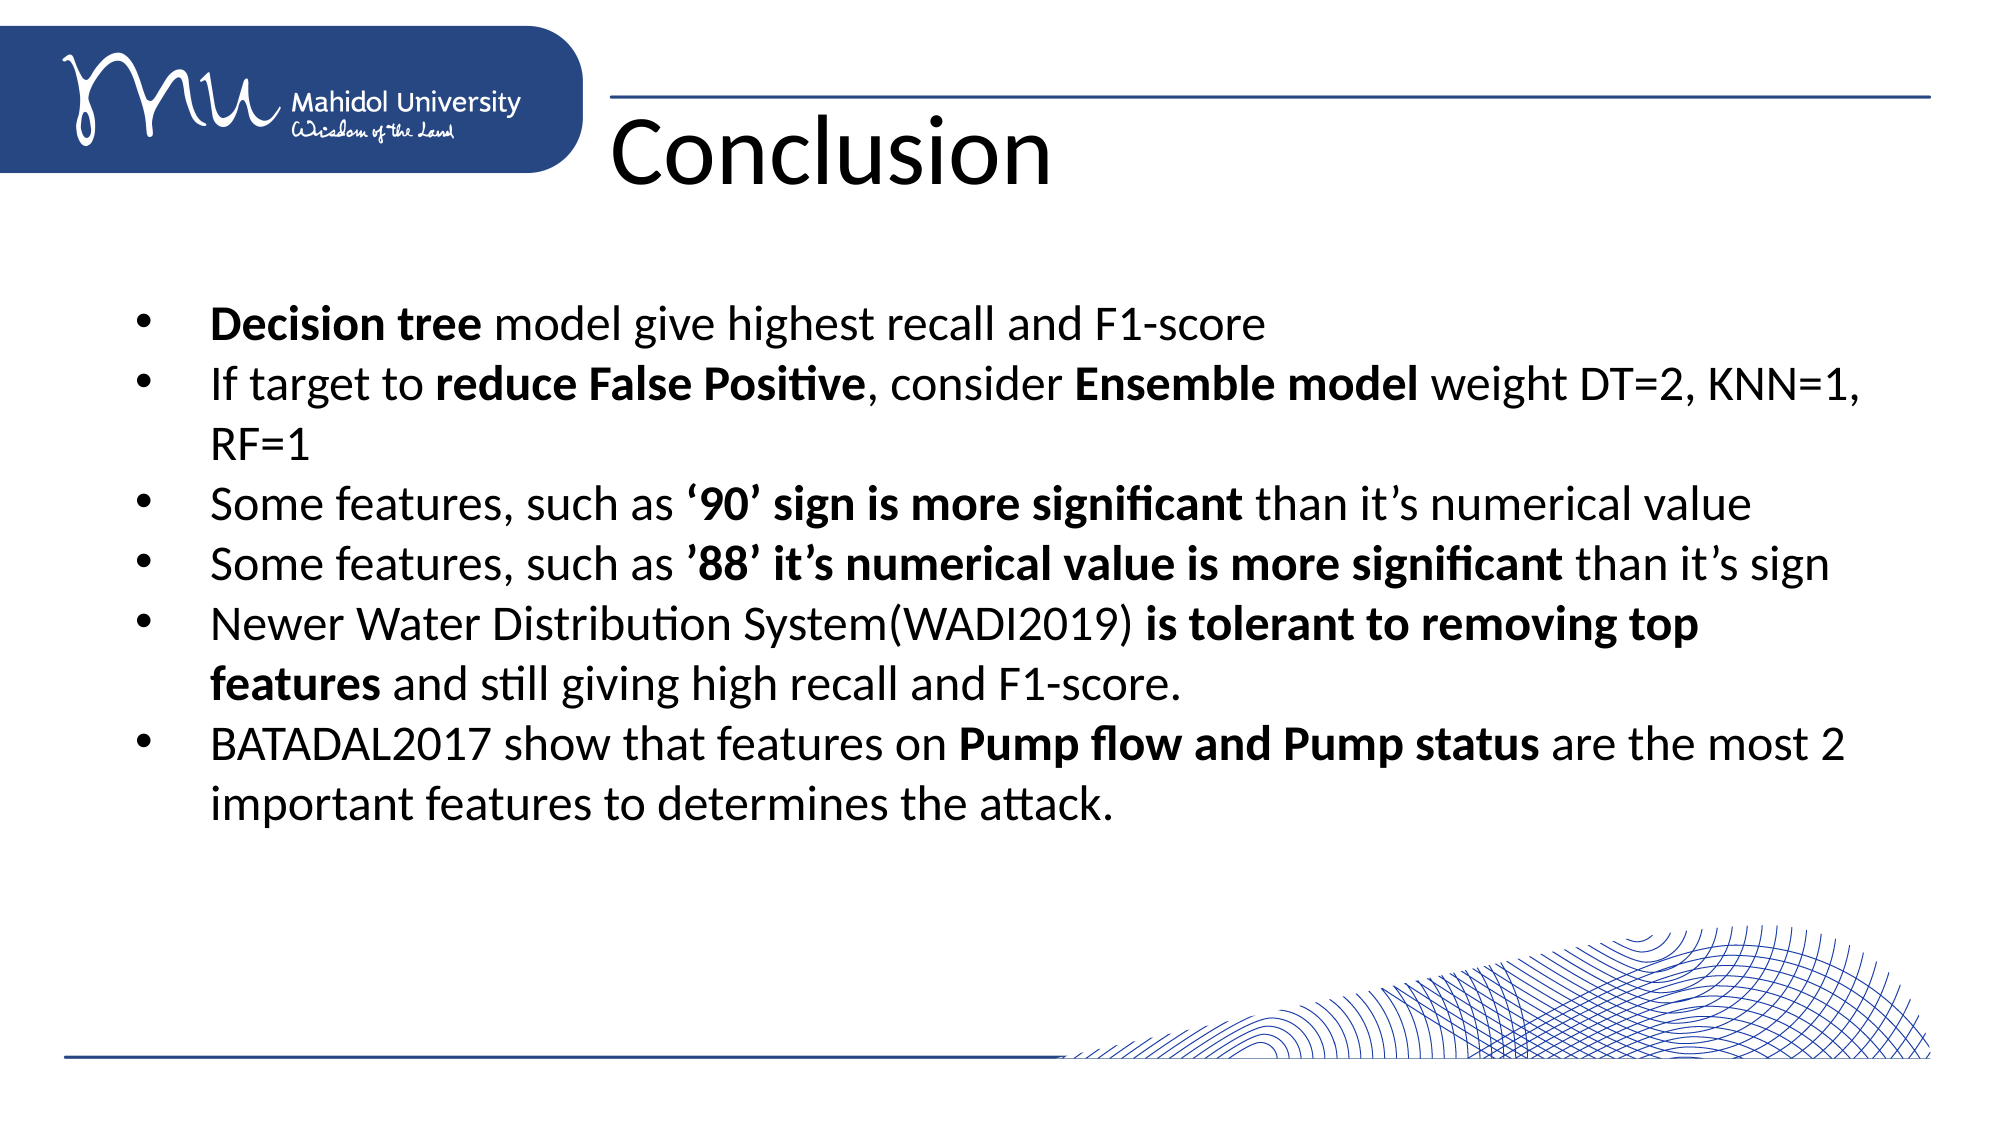

# Conclusion
Decision tree model give highest recall and F1-score
If target to reduce False Positive, consider Ensemble model weight DT=2, KNN=1, RF=1
Some features, such as ‘90’ sign is more significant than it’s numerical value
Some features, such as ’88’ it’s numerical value is more significant than it’s sign
Newer Water Distribution System(WADI2019) is tolerant to removing top features and still giving high recall and F1-score.
BATADAL2017 show that features on Pump flow and Pump status are the most 2 important features to determines the attack.